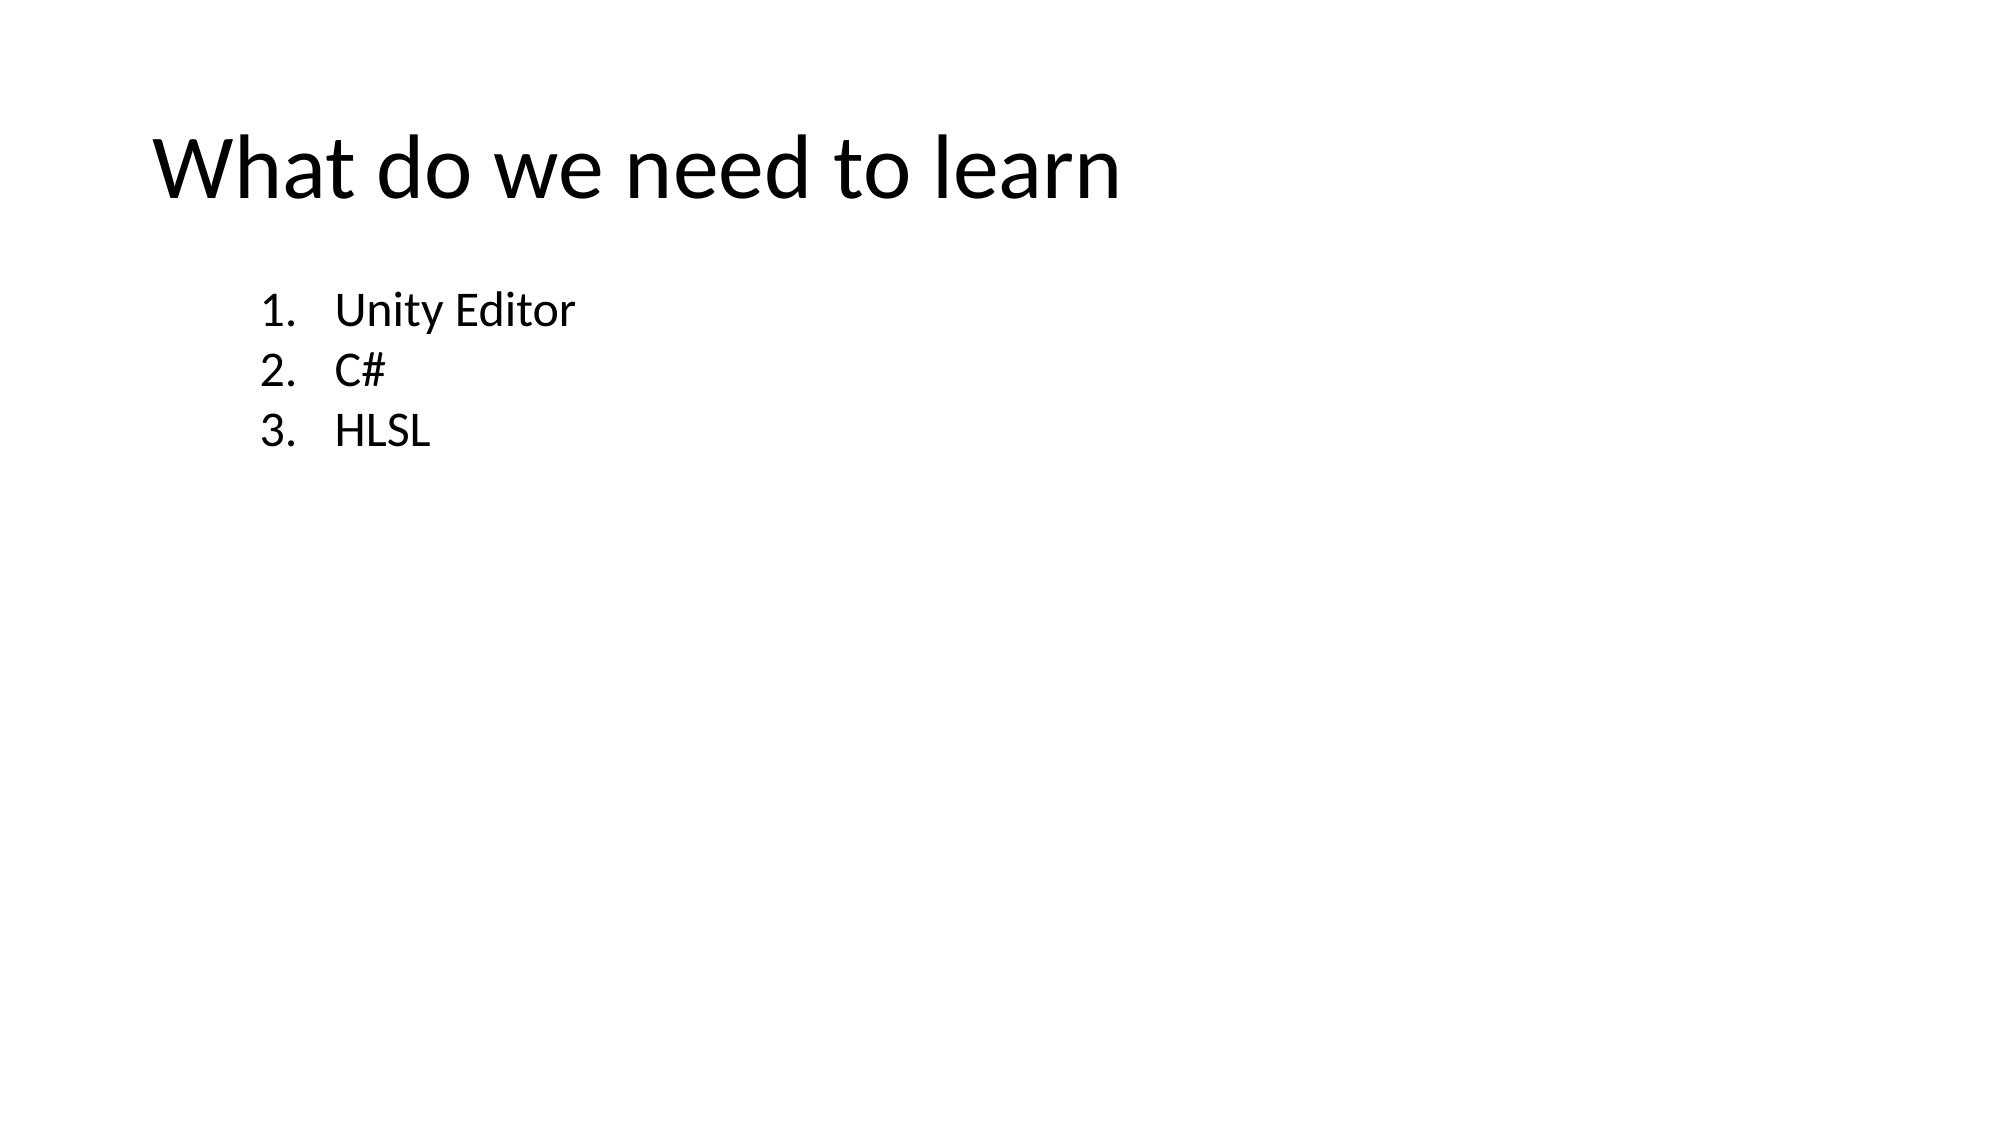

# What do we need to learn
Unity Editor
C#
HLSL